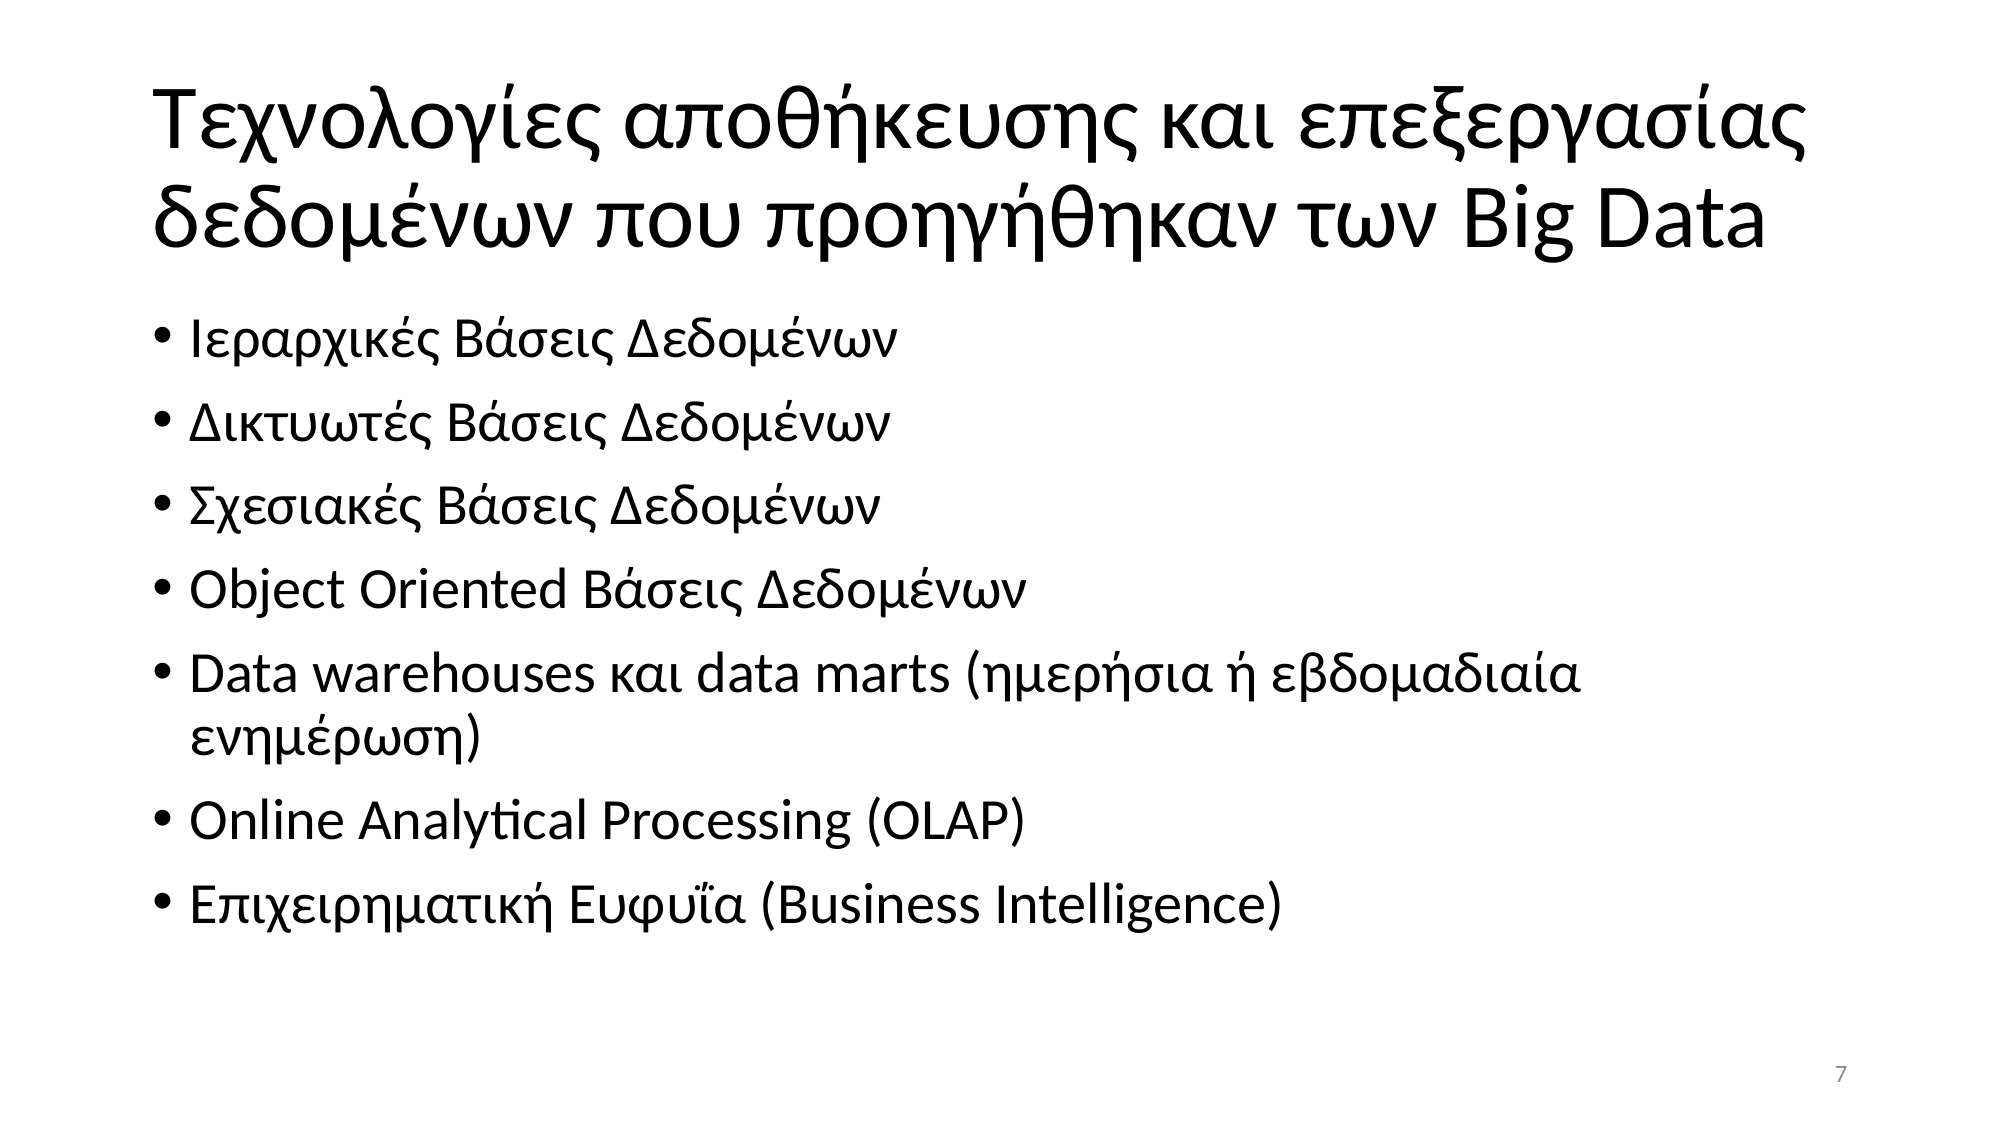

# Τεχνολογίες αποθήκευσης και επεξεργασίας δεδομένων που προηγήθηκαν των Big Data
Ιεραρχικές Βάσεις Δεδομένων
Δικτυωτές Βάσεις Δεδομένων
Σχεσιακές Βάσεις Δεδομένων
Object Oriented Βάσεις Δεδομένων
Data warehouses και data marts (ημερήσια ή εβδομαδιαία ενημέρωση)
Online Analytical Processing (OLAP)
Επιχειρηματική Ευφυΐα (Business Intelligence)
7